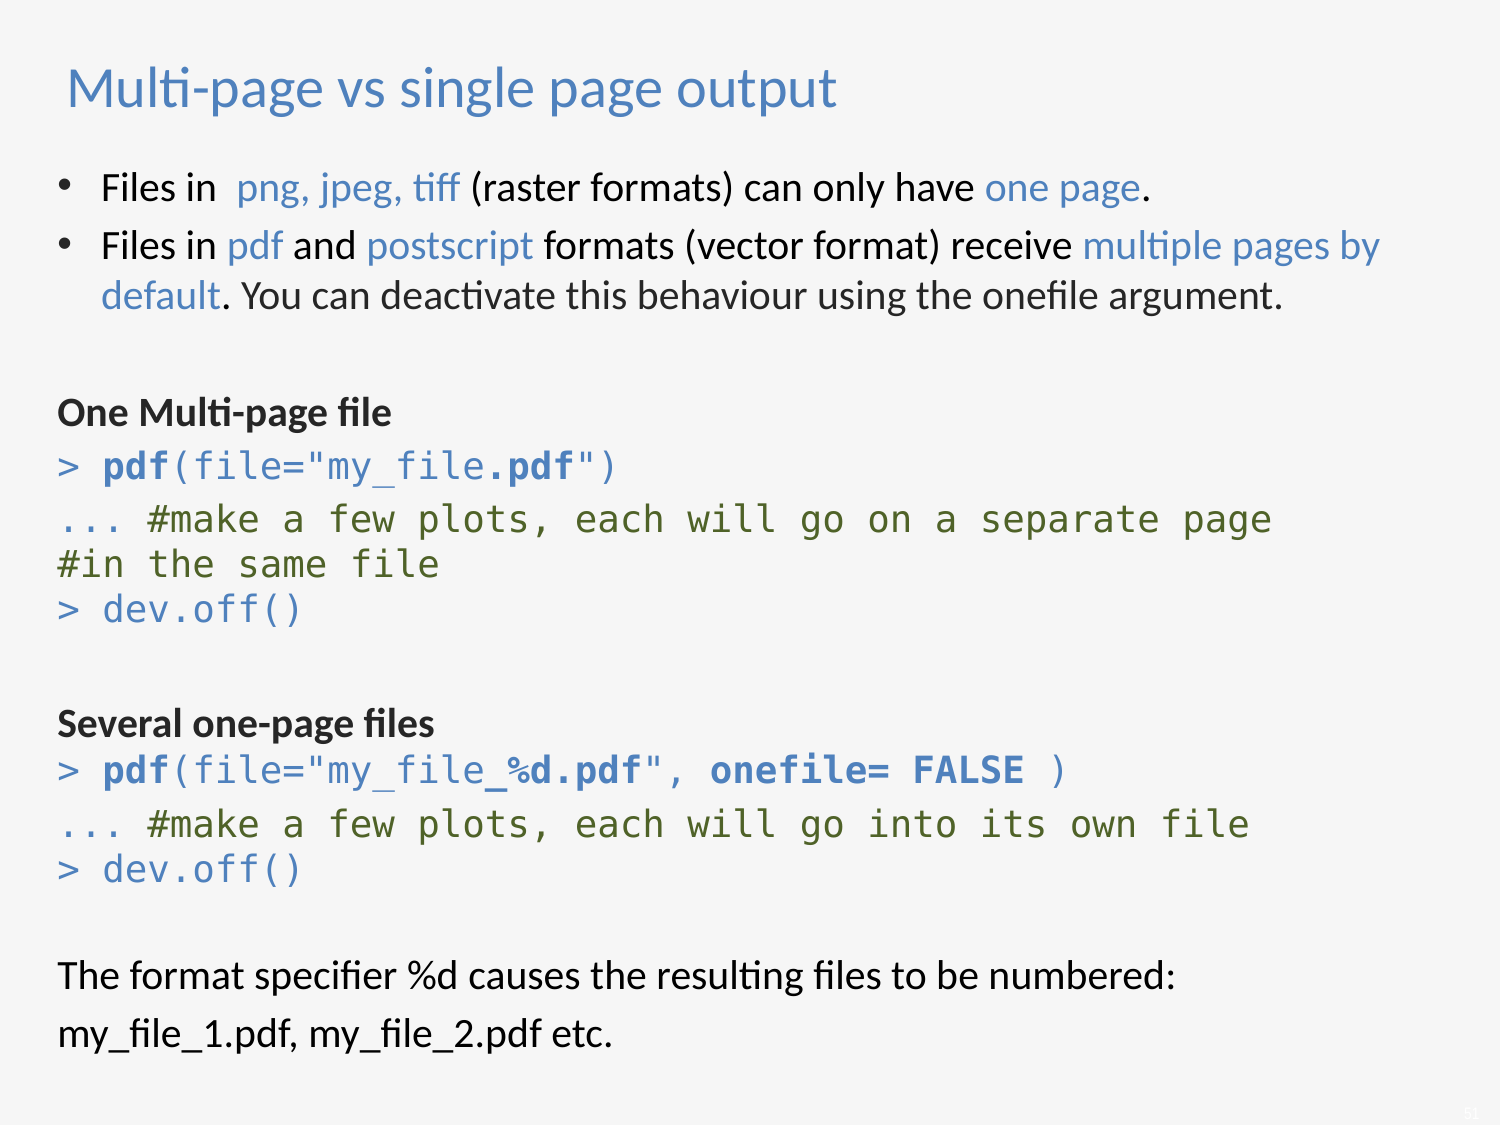

# Multi-page vs single page output
Files in  png, jpeg, tiff (raster formats) can only have one page.
Files in pdf and postscript formats (vector format) receive multiple pages by default. You can deactivate this behaviour using the onefile argument.

One Multi-page file
> pdf(file="my_file.pdf")
... #make a few plots, each will go on a separate page     #in the same file
> dev.off()

Several one-page files
> pdf(file="my_file_%d.pdf", onefile= FALSE )
... #make a few plots, each will go into its own file
> dev.off()
The format specifier %d causes the resulting files to be numbered:
my_file_1.pdf, my_file_2.pdf etc.